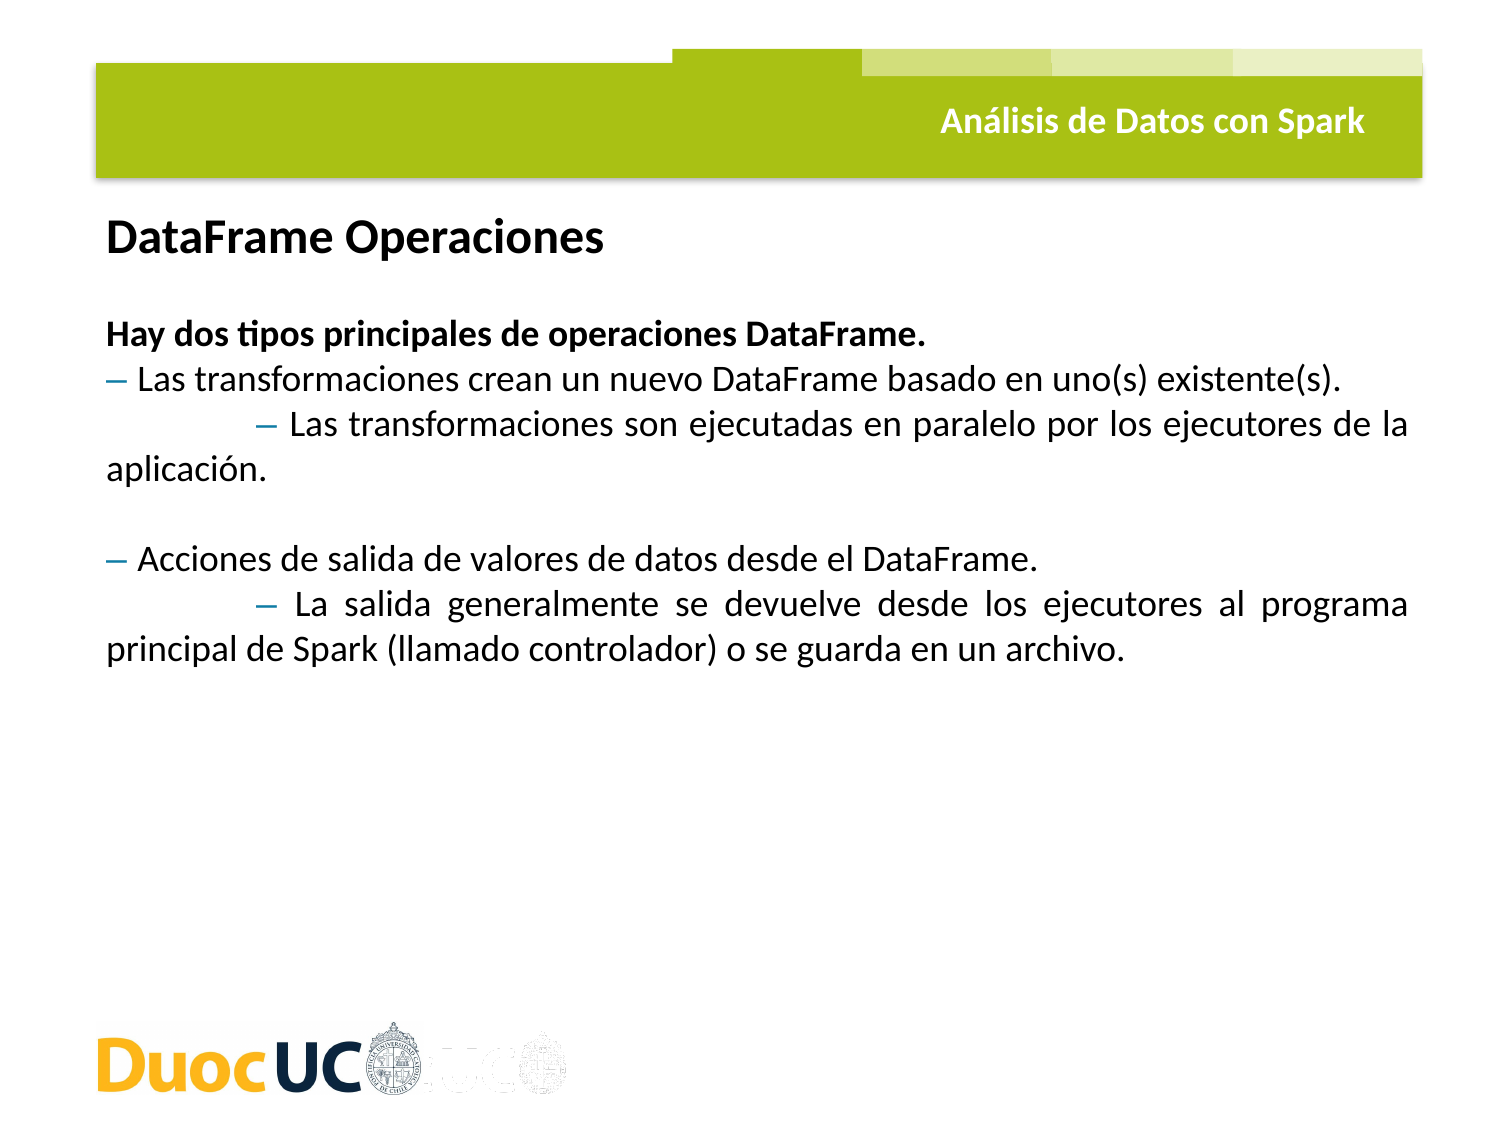

Análisis de Datos con Spark
DataFrame Operaciones
Hay dos tipos principales de operaciones DataFrame.
– Las transformaciones crean un nuevo DataFrame basado en uno(s) existente(s).
	– Las transformaciones son ejecutadas en paralelo por los ejecutores de la aplicación.

– Acciones de salida de valores de datos desde el DataFrame.
	– La salida generalmente se devuelve desde los ejecutores al programa principal de Spark (llamado controlador) o se guarda en un archivo.